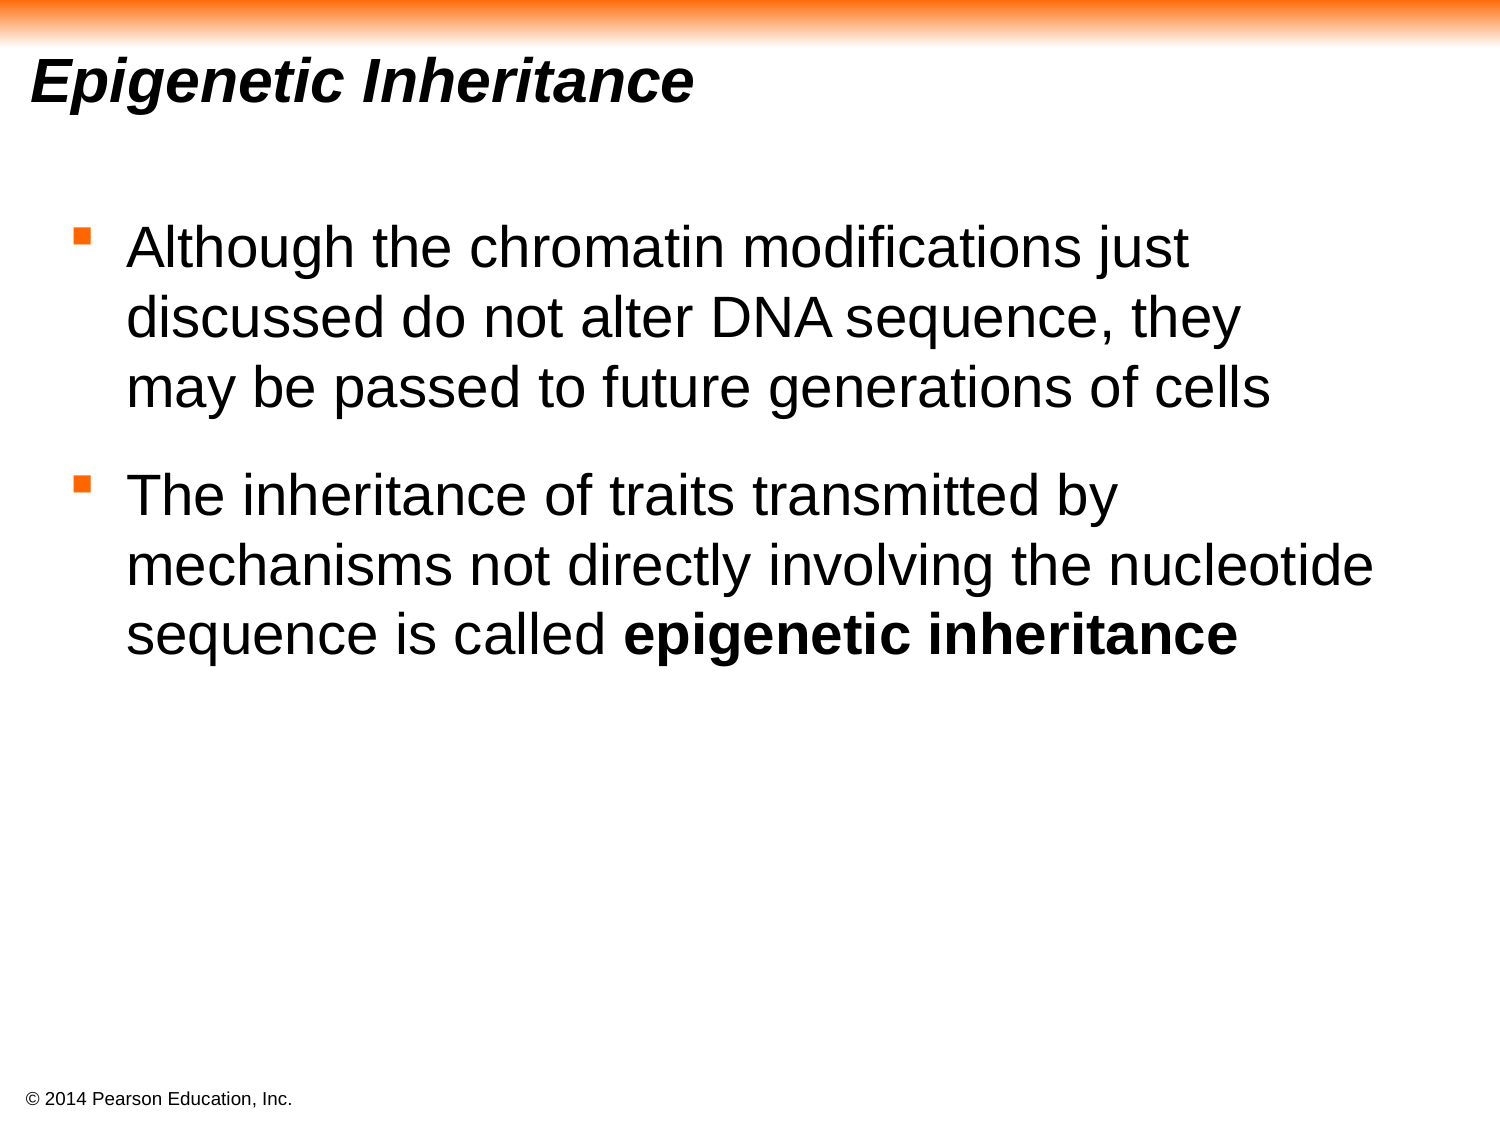

# Epigenetic Inheritance
Although the chromatin modifications just discussed do not alter DNA sequence, they
may be passed to future generations of cells
The inheritance of traits transmitted by mechanisms not directly involving the nucleotide sequence is called epigenetic inheritance